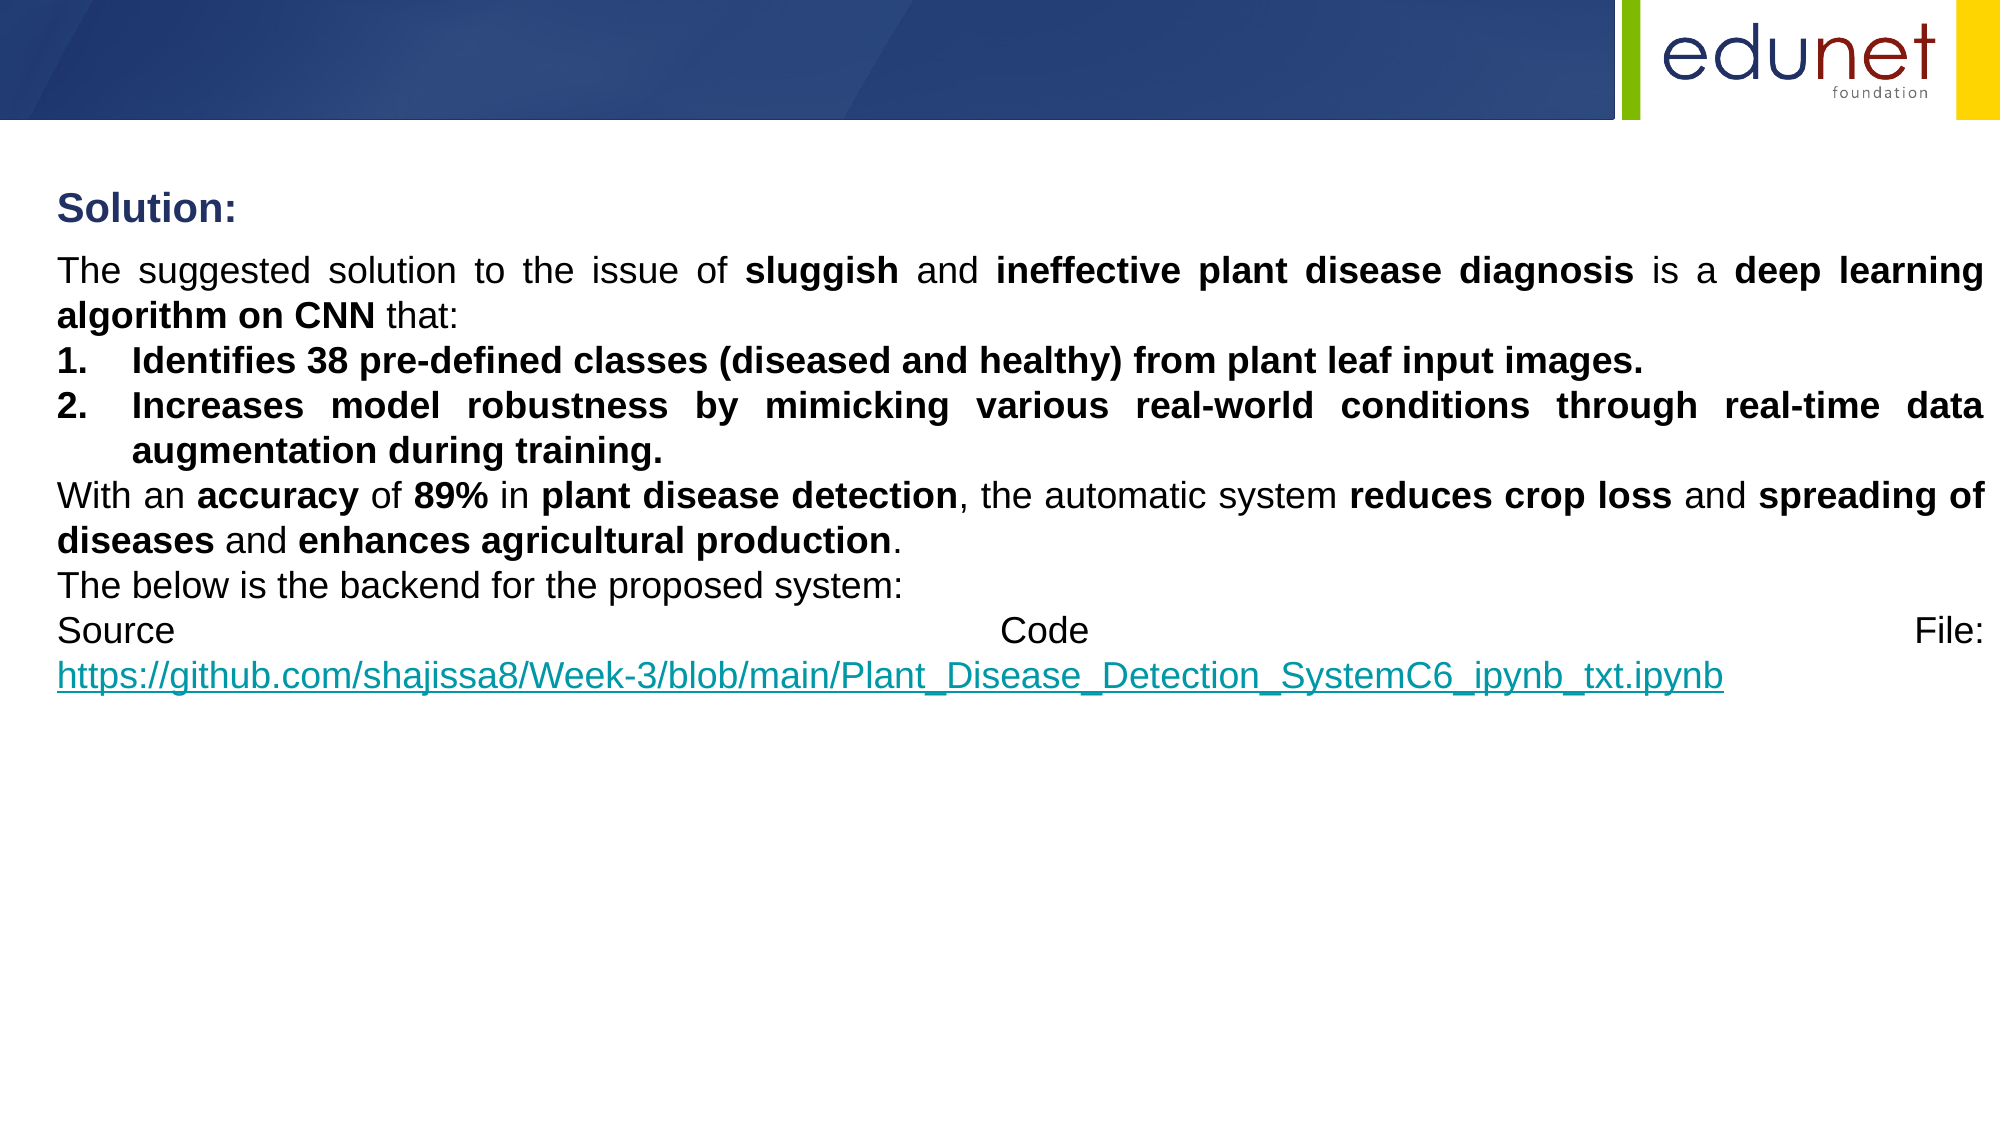

Solution:
The suggested solution to the issue of sluggish and ineffective plant disease diagnosis is a deep learning algorithm on CNN that:
Identifies 38 pre-defined classes (diseased and healthy) from plant leaf input images.
Increases model robustness by mimicking various real-world conditions through real-time data augmentation during training.
With an accuracy of 89% in plant disease detection, the automatic system reduces crop loss and spreading of diseases and enhances agricultural production.
The below is the backend for the proposed system:
Source Code File: https://github.com/shajissa8/Week-3/blob/main/Plant_Disease_Detection_SystemC6_ipynb_txt.ipynb